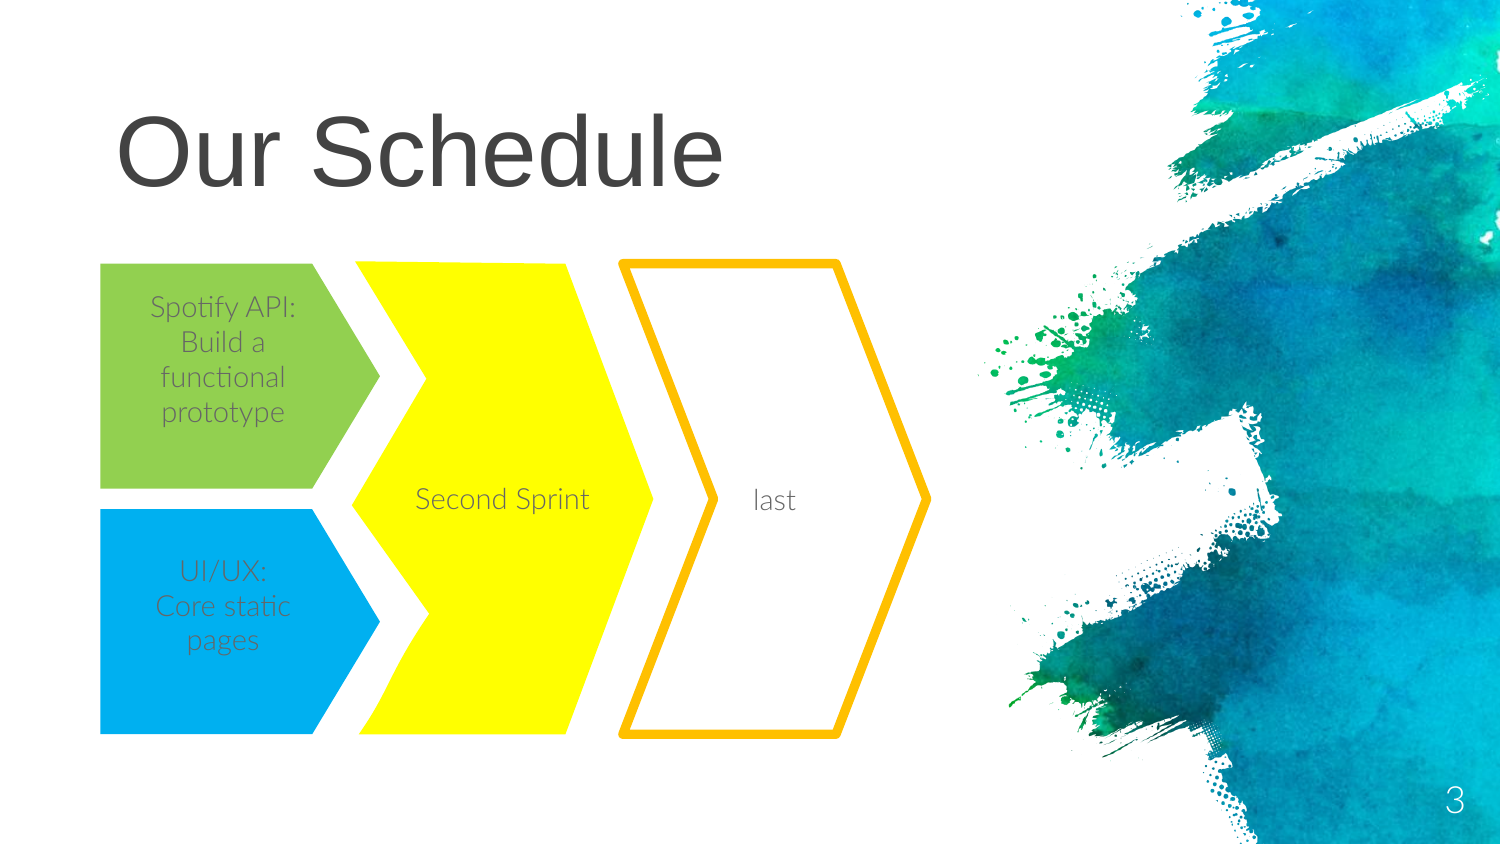

# Our Schedule
Second Sprint
Spotify API:
Build a functional prototype

last
UI/UX:
Core static pages

3